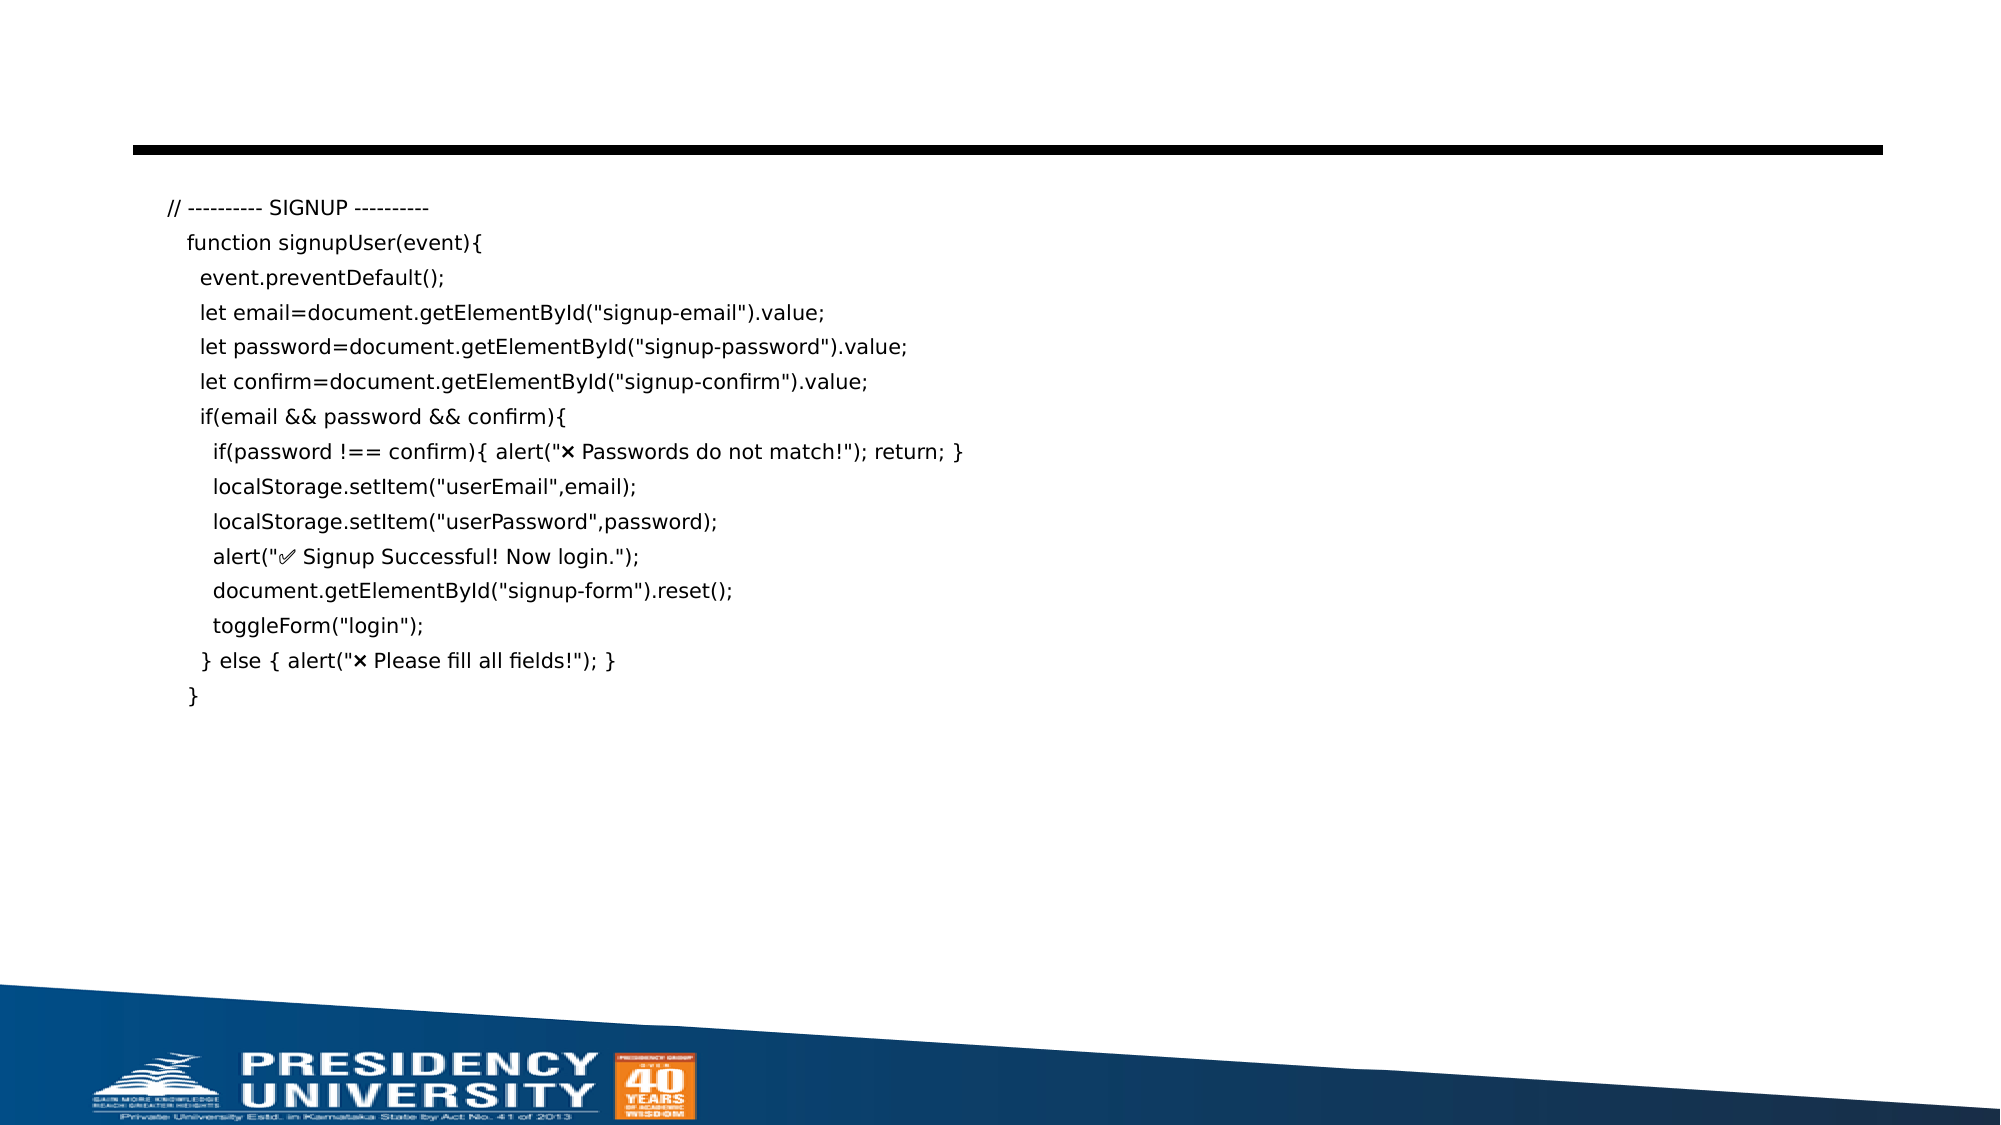

#
 // ---------- SIGNUP ----------
    function signupUser(event){
      event.preventDefault();
      let email=document.getElementById("signup-email").value;
      let password=document.getElementById("signup-password").value;
      let confirm=document.getElementById("signup-confirm").value;
      if(email && password && confirm){
        if(password !== confirm){ alert("❌ Passwords do not match!"); return; }
        localStorage.setItem("userEmail",email);
        localStorage.setItem("userPassword",password);
        alert("✅ Signup Successful! Now login.");
        document.getElementById("signup-form").reset();
        toggleForm("login");
      } else { alert("❌ Please fill all fields!"); }
    }